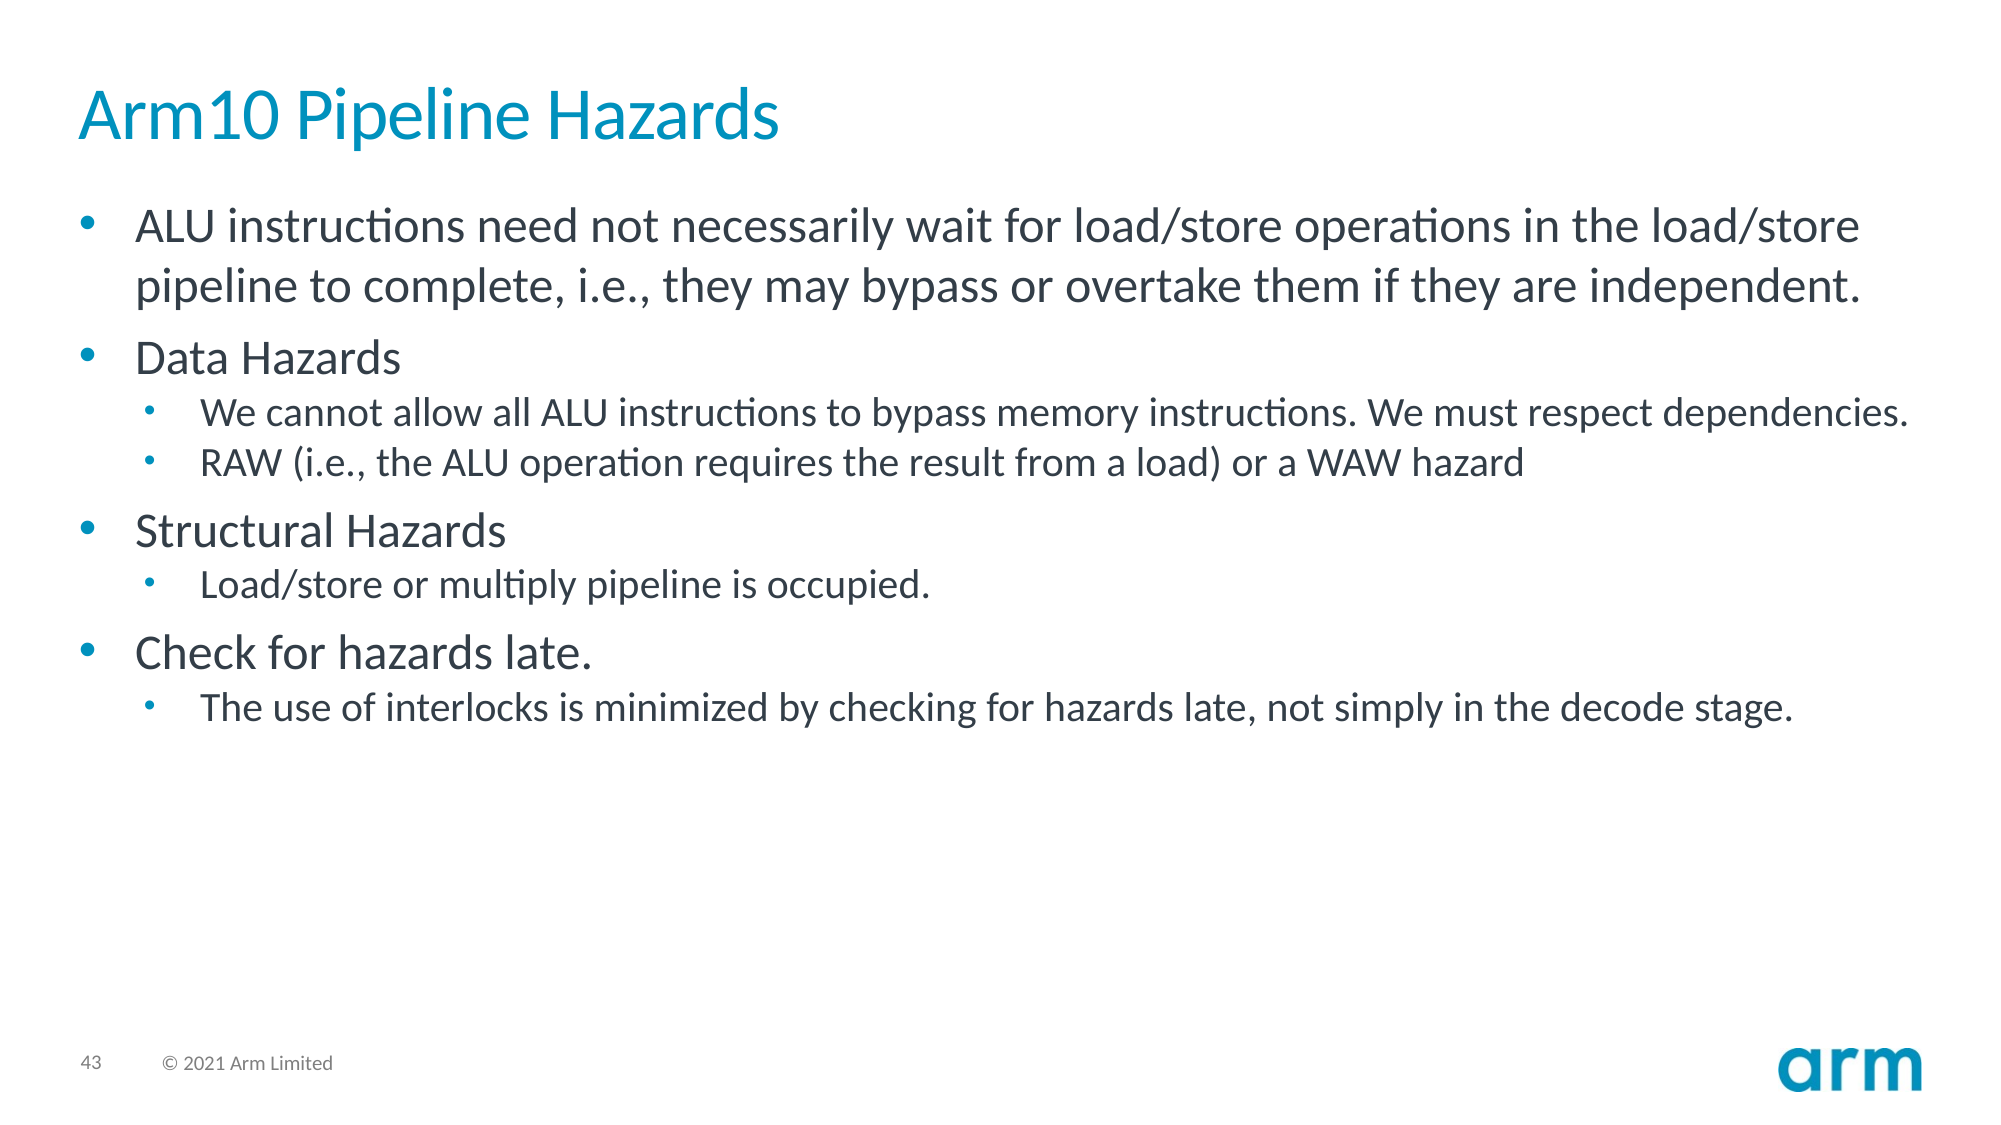

# Arm10 Pipeline Hazards
ALU instructions need not necessarily wait for load/store operations in the load/store pipeline to complete, i.e., they may bypass or overtake them if they are independent.
Data Hazards
We cannot allow all ALU instructions to bypass memory instructions. We must respect dependencies.
RAW (i.e., the ALU operation requires the result from a load) or a WAW hazard
Structural Hazards
Load/store or multiply pipeline is occupied.
Check for hazards late.
The use of interlocks is minimized by checking for hazards late, not simply in the decode stage.